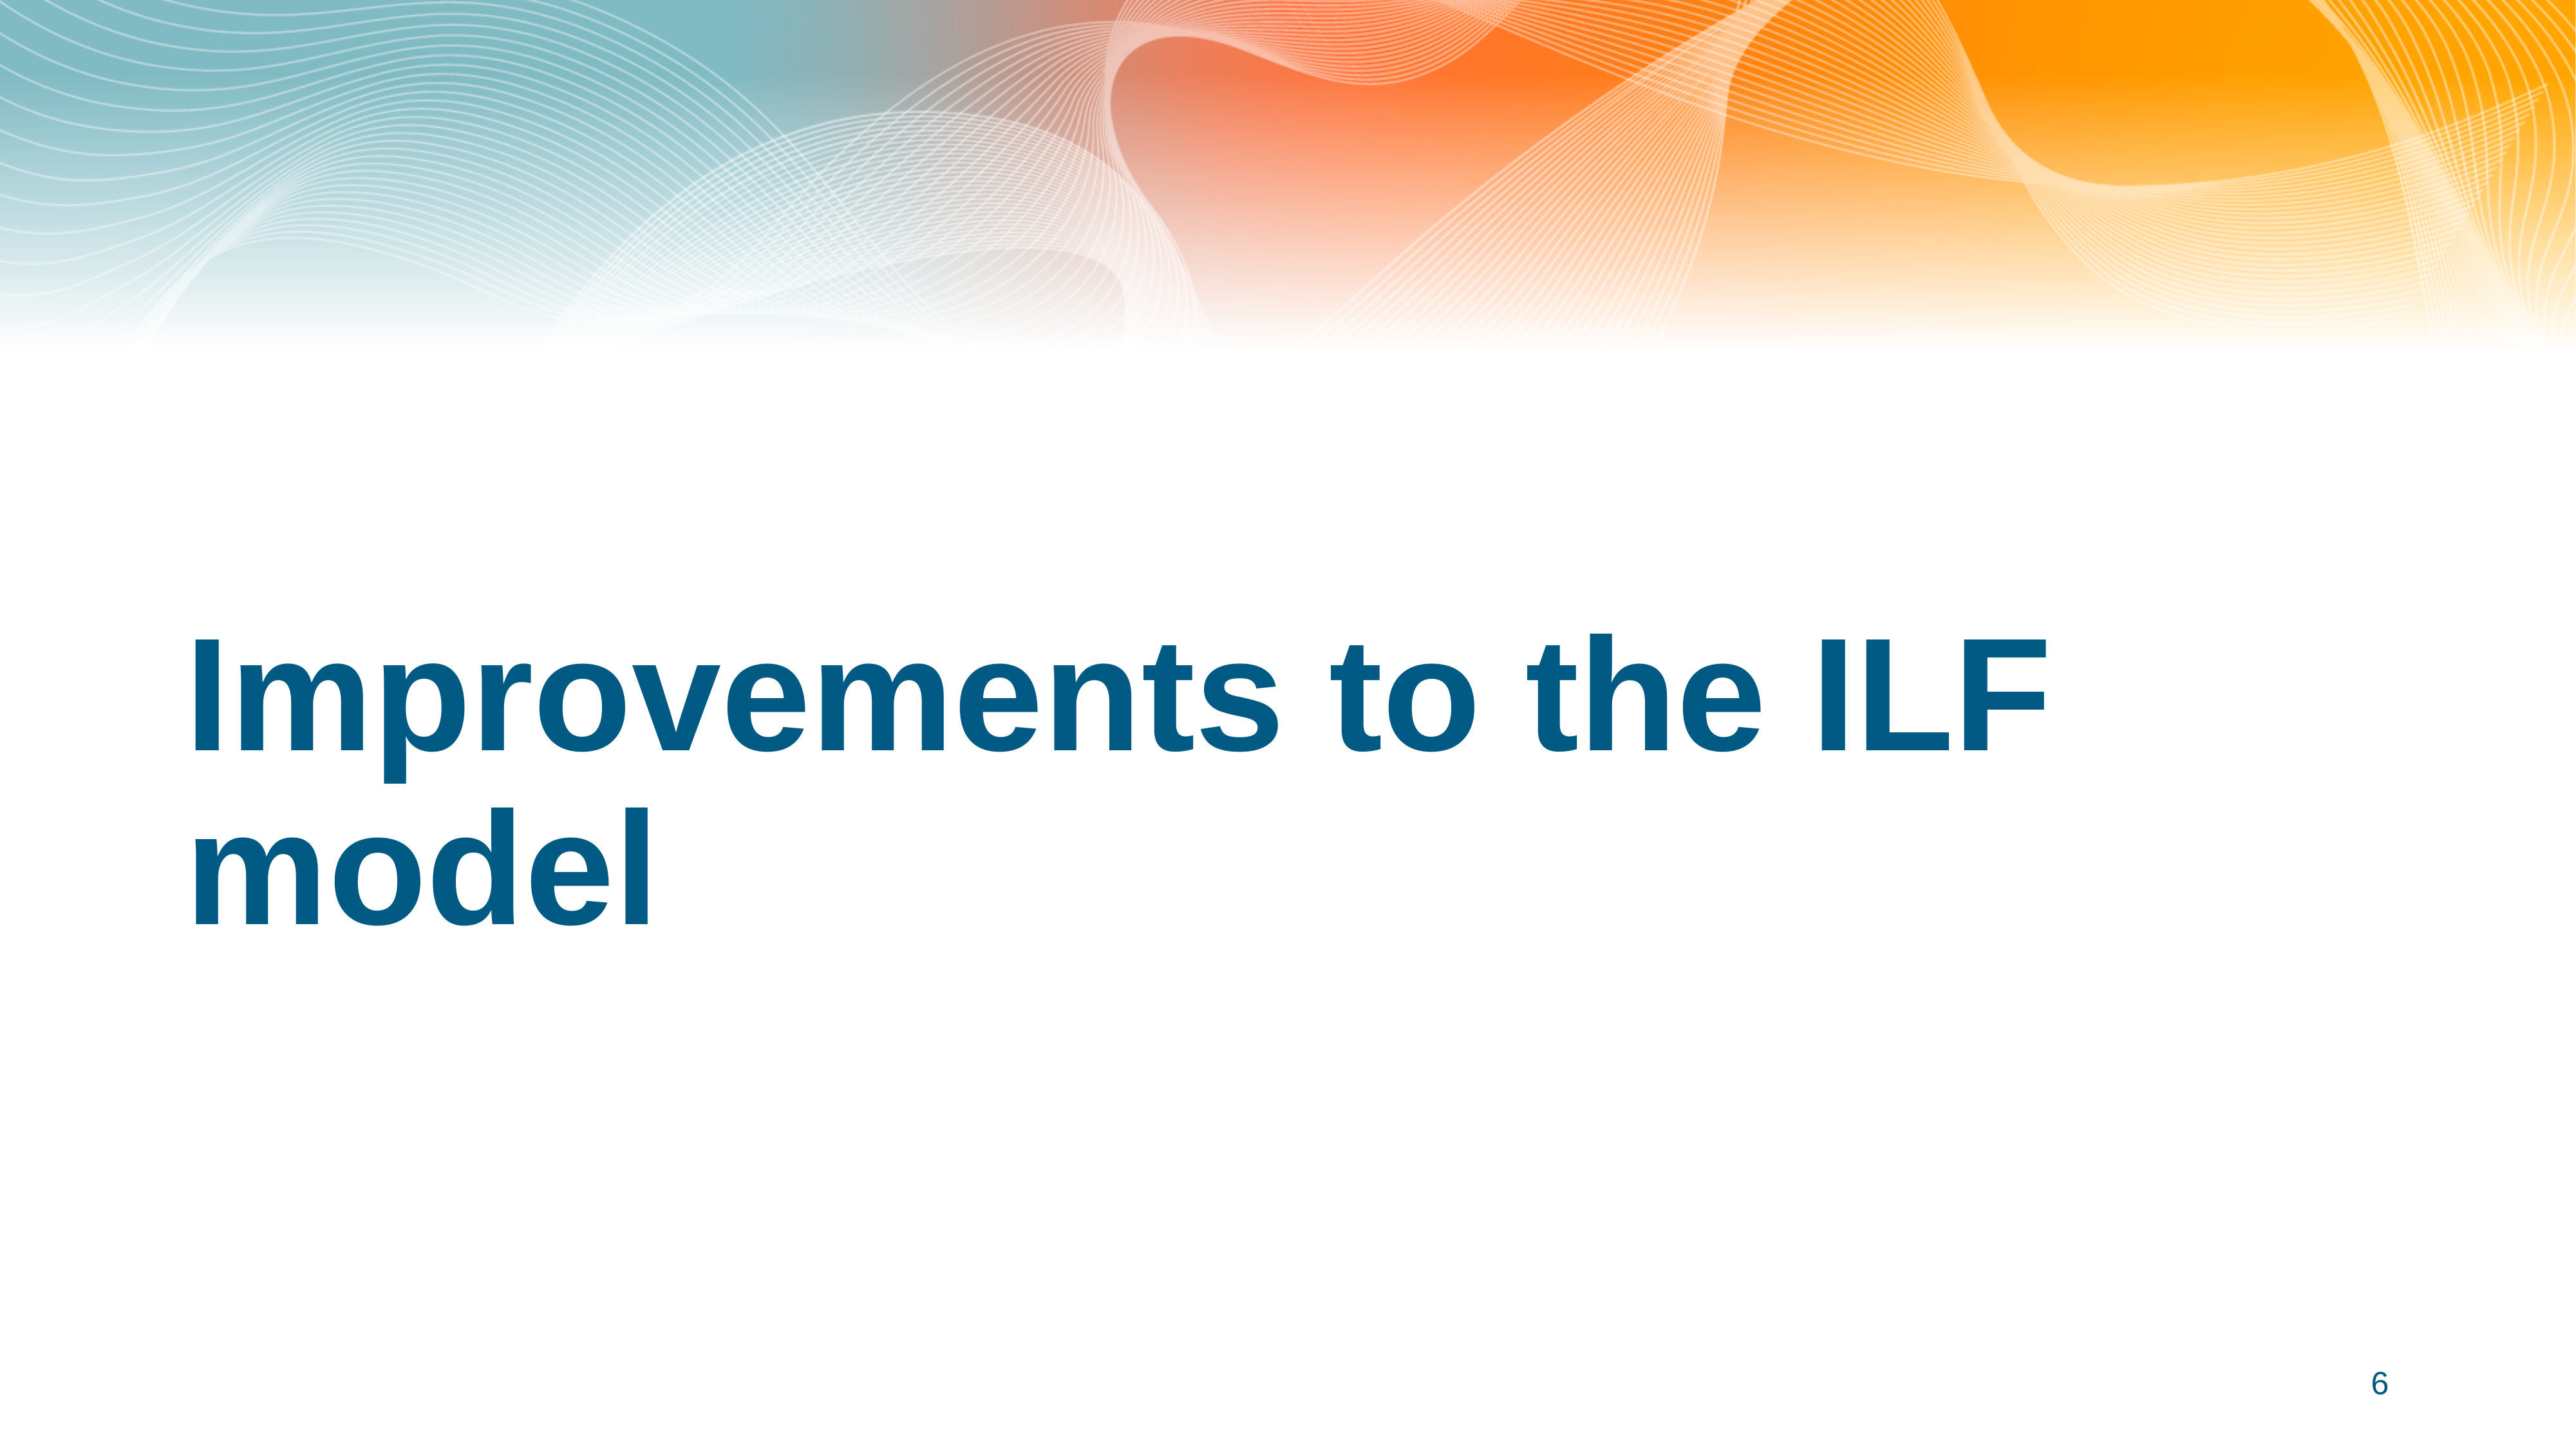

# Improvements to the ILF model

6